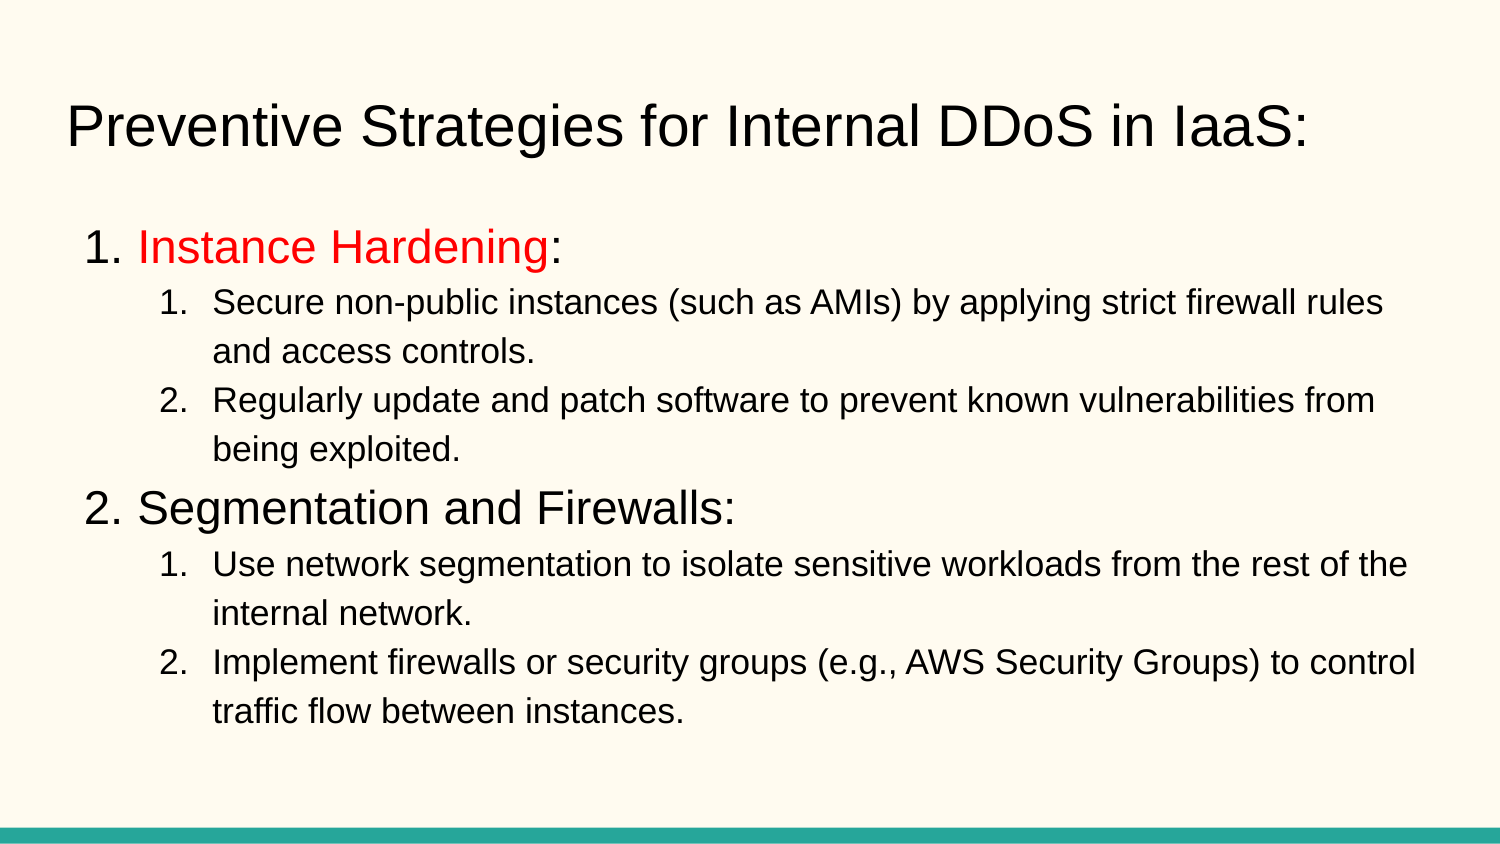

# Preventive Strategies for Internal DDoS in IaaS:
Instance Hardening:
Secure non-public instances (such as AMIs) by applying strict firewall rules and access controls.
Regularly update and patch software to prevent known vulnerabilities from being exploited.
Segmentation and Firewalls:
Use network segmentation to isolate sensitive workloads from the rest of the internal network.
Implement firewalls or security groups (e.g., AWS Security Groups) to control traffic flow between instances.